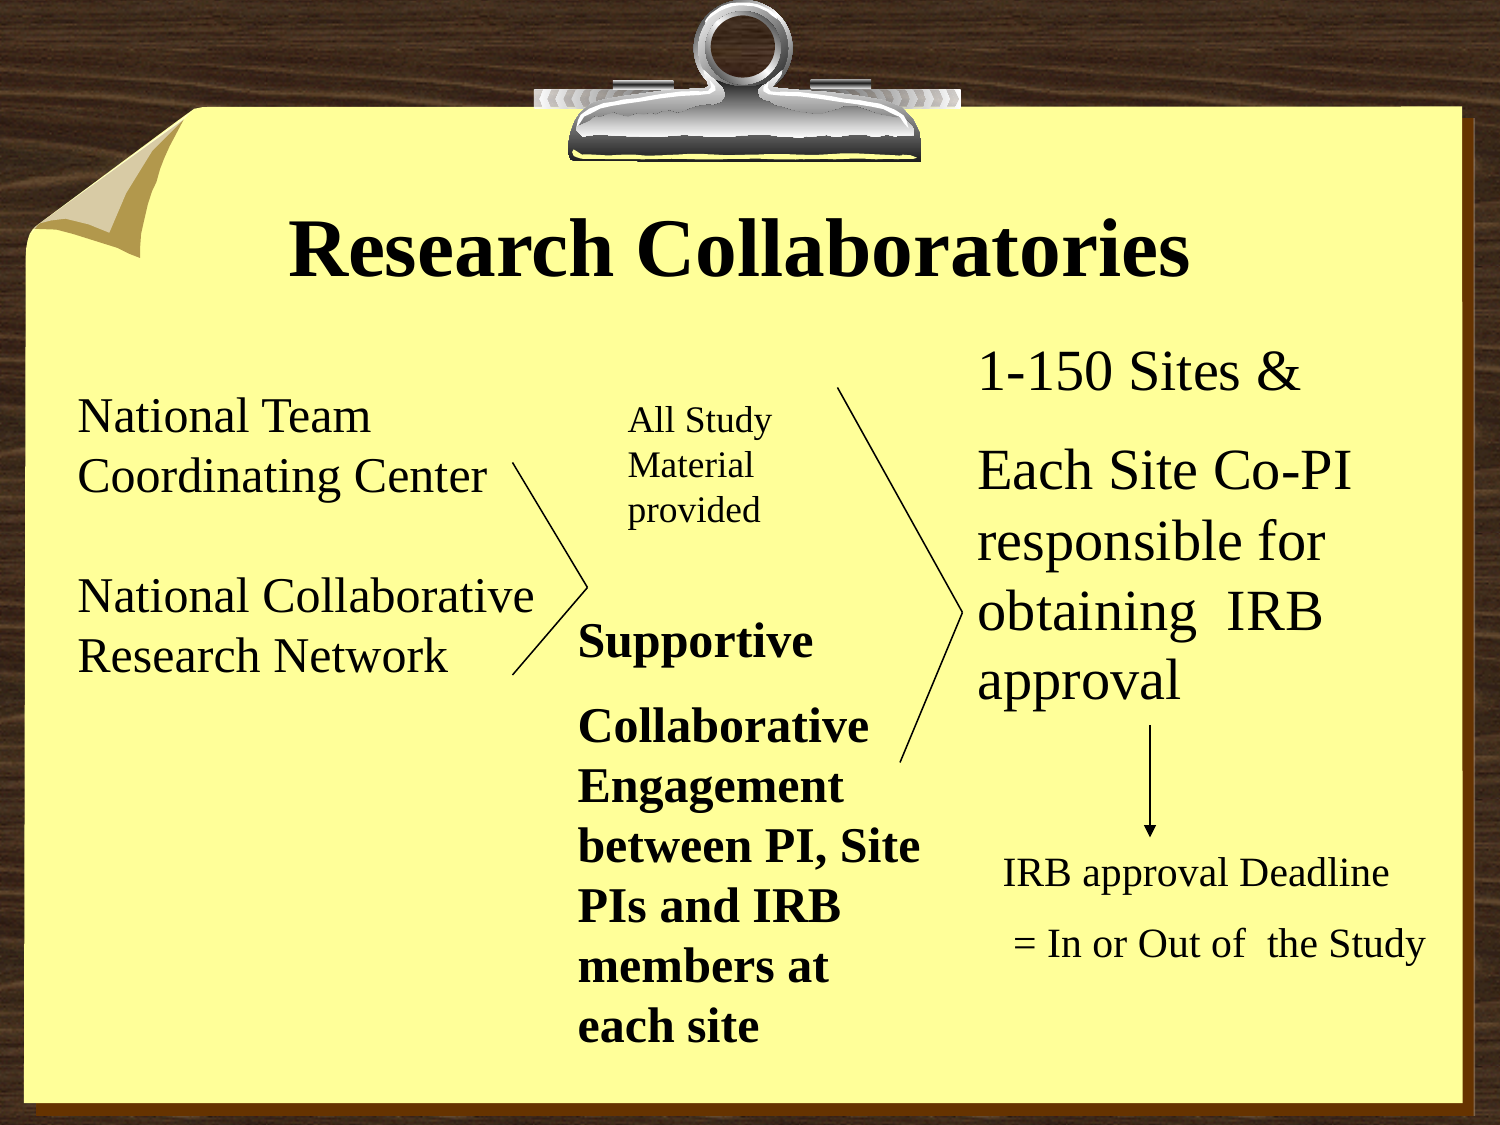

# Research Collaboratories
1-150 Sites &
Each Site Co-PI responsible for obtaining  IRB approval
National Team
Coordinating Center

National Collaborative
Research Network
All Study Material provided
Supportive
Collaborative Engagement between PI, Site PIs and IRB members at each site
IRB approval Deadline
 = In or Out of  the Study